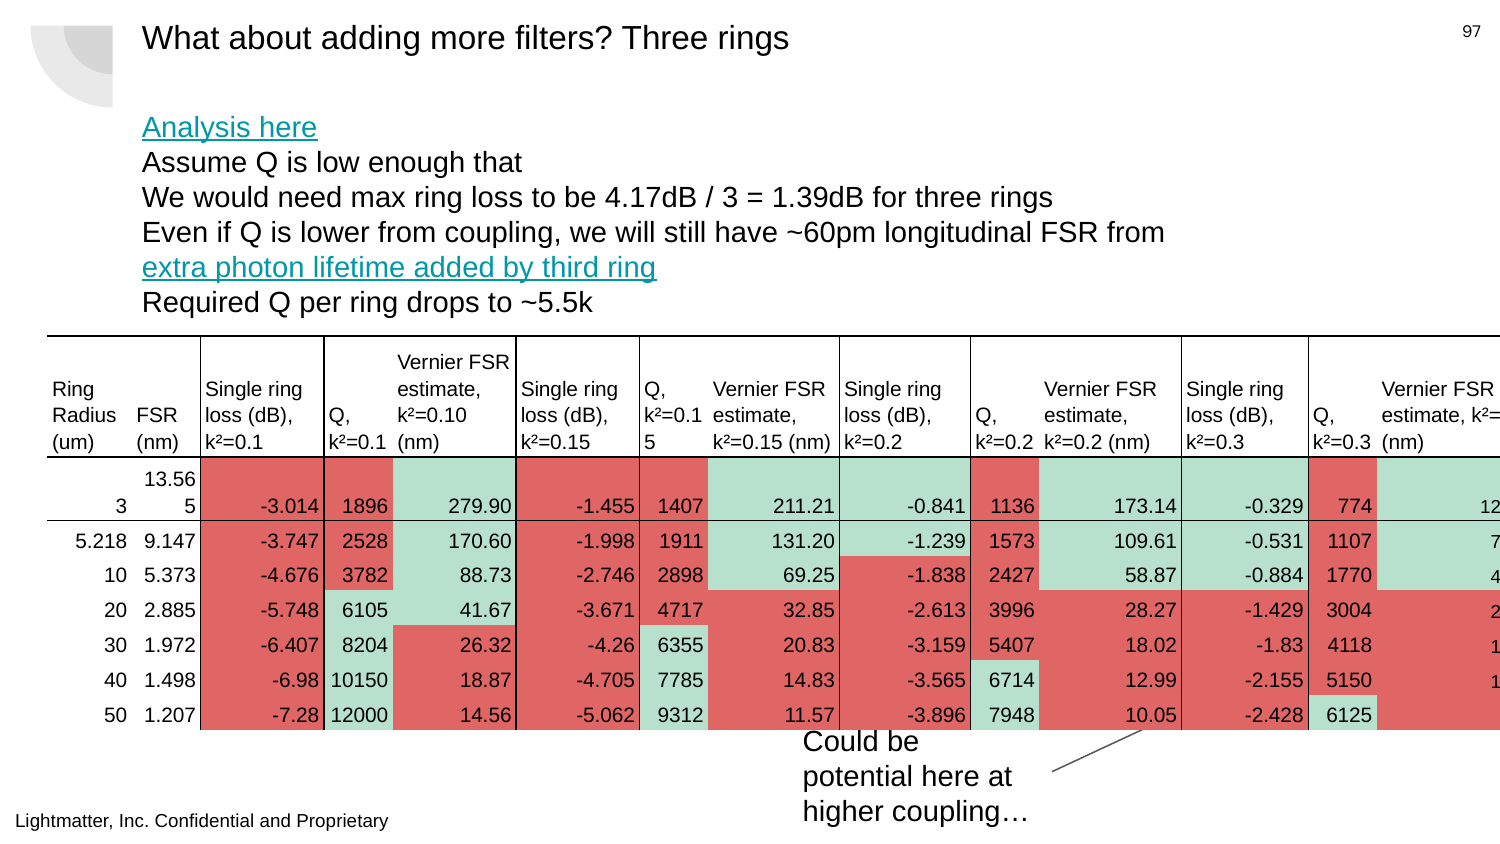

# What about adding more filters? Three rings
Analysis here
Assume Q is low enough that
We would need max ring loss to be 4.17dB / 3 = 1.39dB for three rings
Even if Q is lower from coupling, we will still have ~60pm longitudinal FSR from extra photon lifetime added by third ring
Required Q per ring drops to ~5.5k
| Ring Radius (um) | FSR (nm) | Single ring loss (dB), k²=0.1 | Q, k²=0.1 | Vernier FSR estimate, k²=0.10 (nm) | Single ring loss (dB), k²=0.15 | Q, k²=0.15 | Vernier FSR estimate, k²=0.15 (nm) | Single ring loss (dB), k²=0.2 | Q, k²=0.2 | Vernier FSR estimate, k²=0.2 (nm) | Single ring loss (dB), k²=0.3 | Q, k²=0.3 | Vernier FSR estimate, k²=0.3 (nm) |
| --- | --- | --- | --- | --- | --- | --- | --- | --- | --- | --- | --- | --- | --- |
| 3 | 13.565 | -3.014 | 1896 | 279.90 | -1.455 | 1407 | 211.21 | -0.841 | 1136 | 173.14 | -0.329 | 774 | 122.29 |
| 5.218 | 9.147 | -3.747 | 2528 | 170.60 | -1.998 | 1911 | 131.20 | -1.239 | 1573 | 109.61 | -0.531 | 1107 | 79.85 |
| 10 | 5.373 | -4.676 | 3782 | 88.73 | -2.746 | 2898 | 69.25 | -1.838 | 2427 | 58.87 | -0.884 | 1770 | 44.39 |
| 20 | 2.885 | -5.748 | 6105 | 41.67 | -3.671 | 4717 | 32.85 | -2.613 | 3996 | 28.27 | -1.429 | 3004 | 21.97 |
| 30 | 1.972 | -6.407 | 8204 | 26.32 | -4.26 | 6355 | 20.83 | -3.159 | 5407 | 18.02 | -1.83 | 4118 | 14.19 |
| 40 | 1.498 | -6.98 | 10150 | 18.87 | -4.705 | 7785 | 14.83 | -3.565 | 6714 | 12.99 | -2.155 | 5150 | 10.31 |
| 50 | 1.207 | -7.28 | 12000 | 14.56 | -5.062 | 9312 | 11.57 | -3.896 | 7948 | 10.05 | -2.428 | 6125 | 8.02 |
Could be potential here at higher coupling…